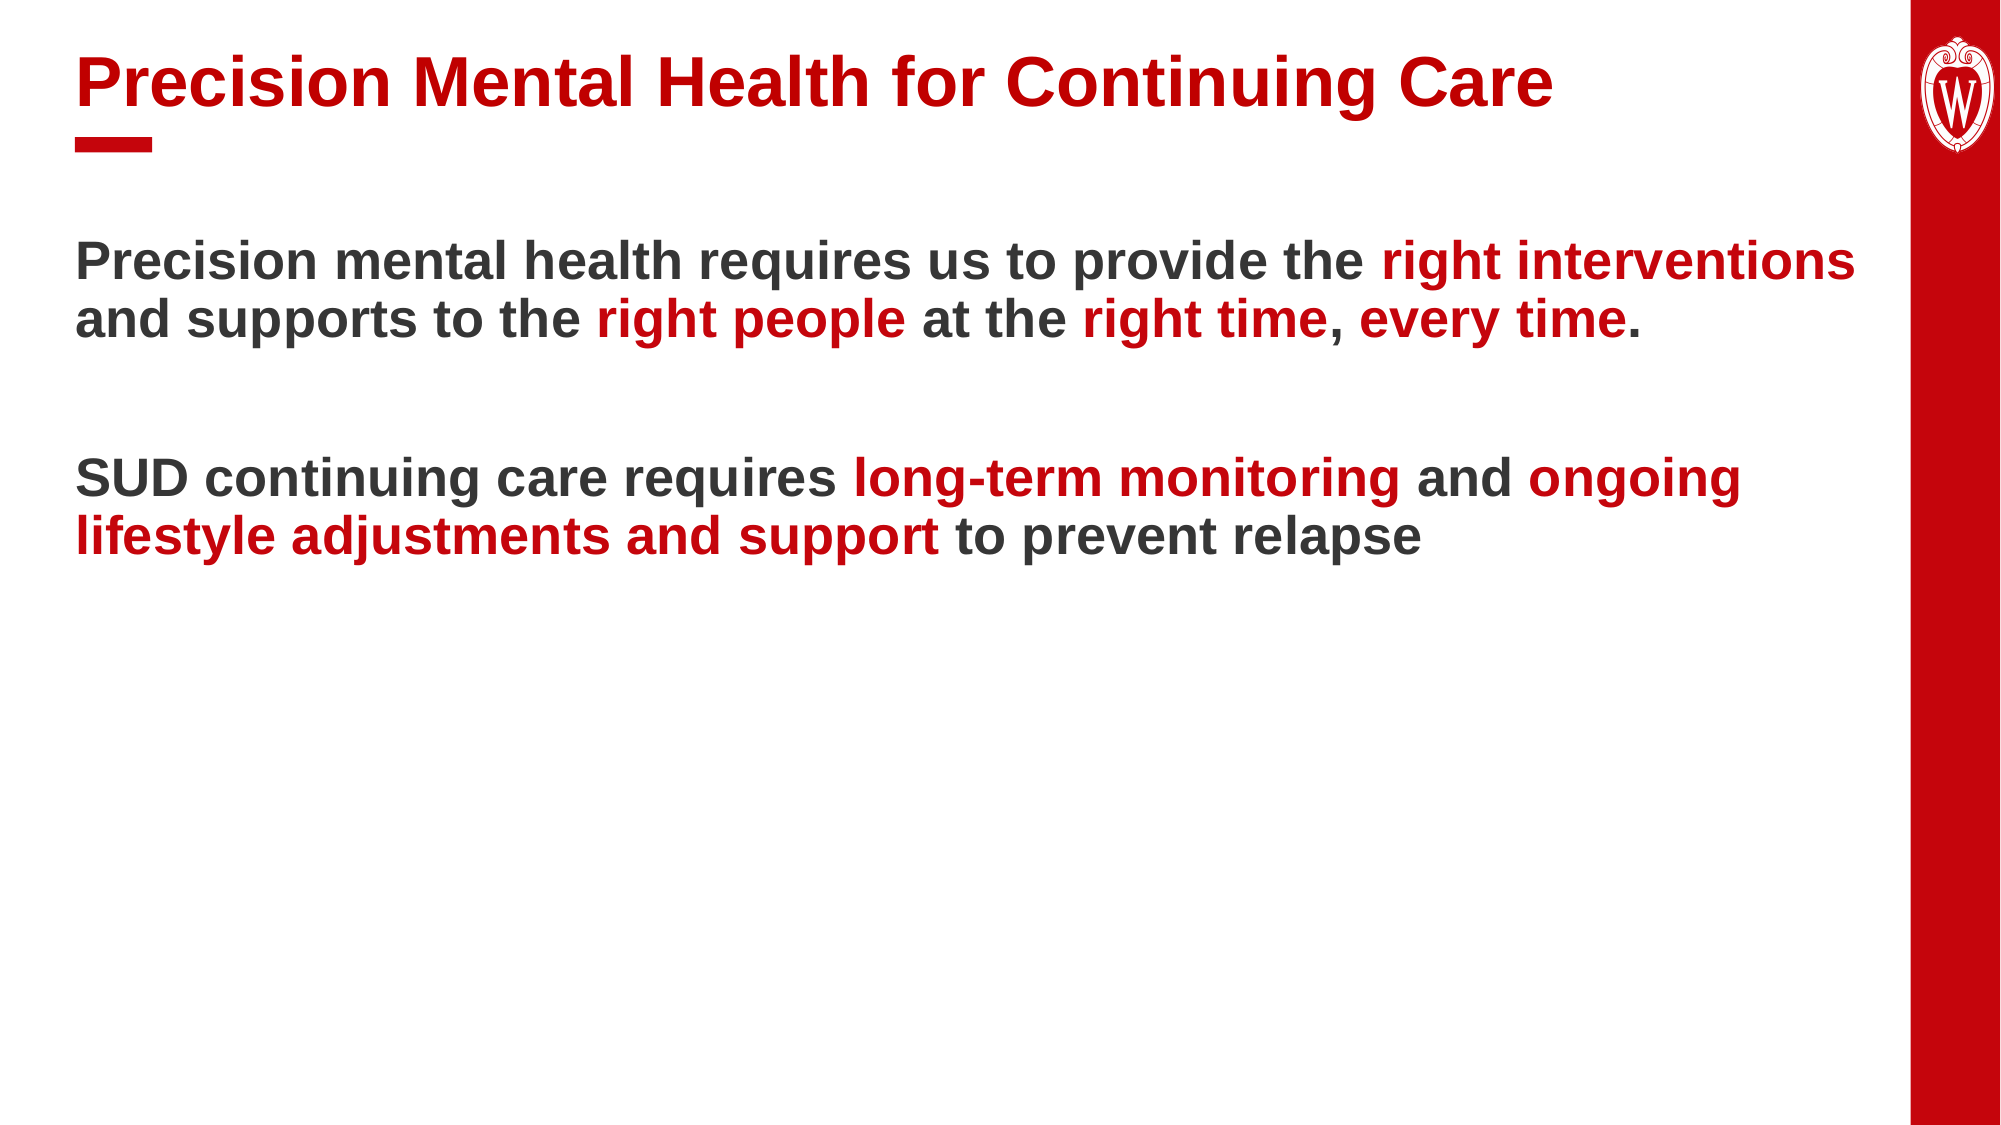

# Precision Mental Health for Continuing Care
Precision mental health requires us to provide the right interventions and supports to the right people at the right time, every time.

SUD continuing care requires long-term monitoring and ongoing lifestyle adjustments and support to prevent relapse